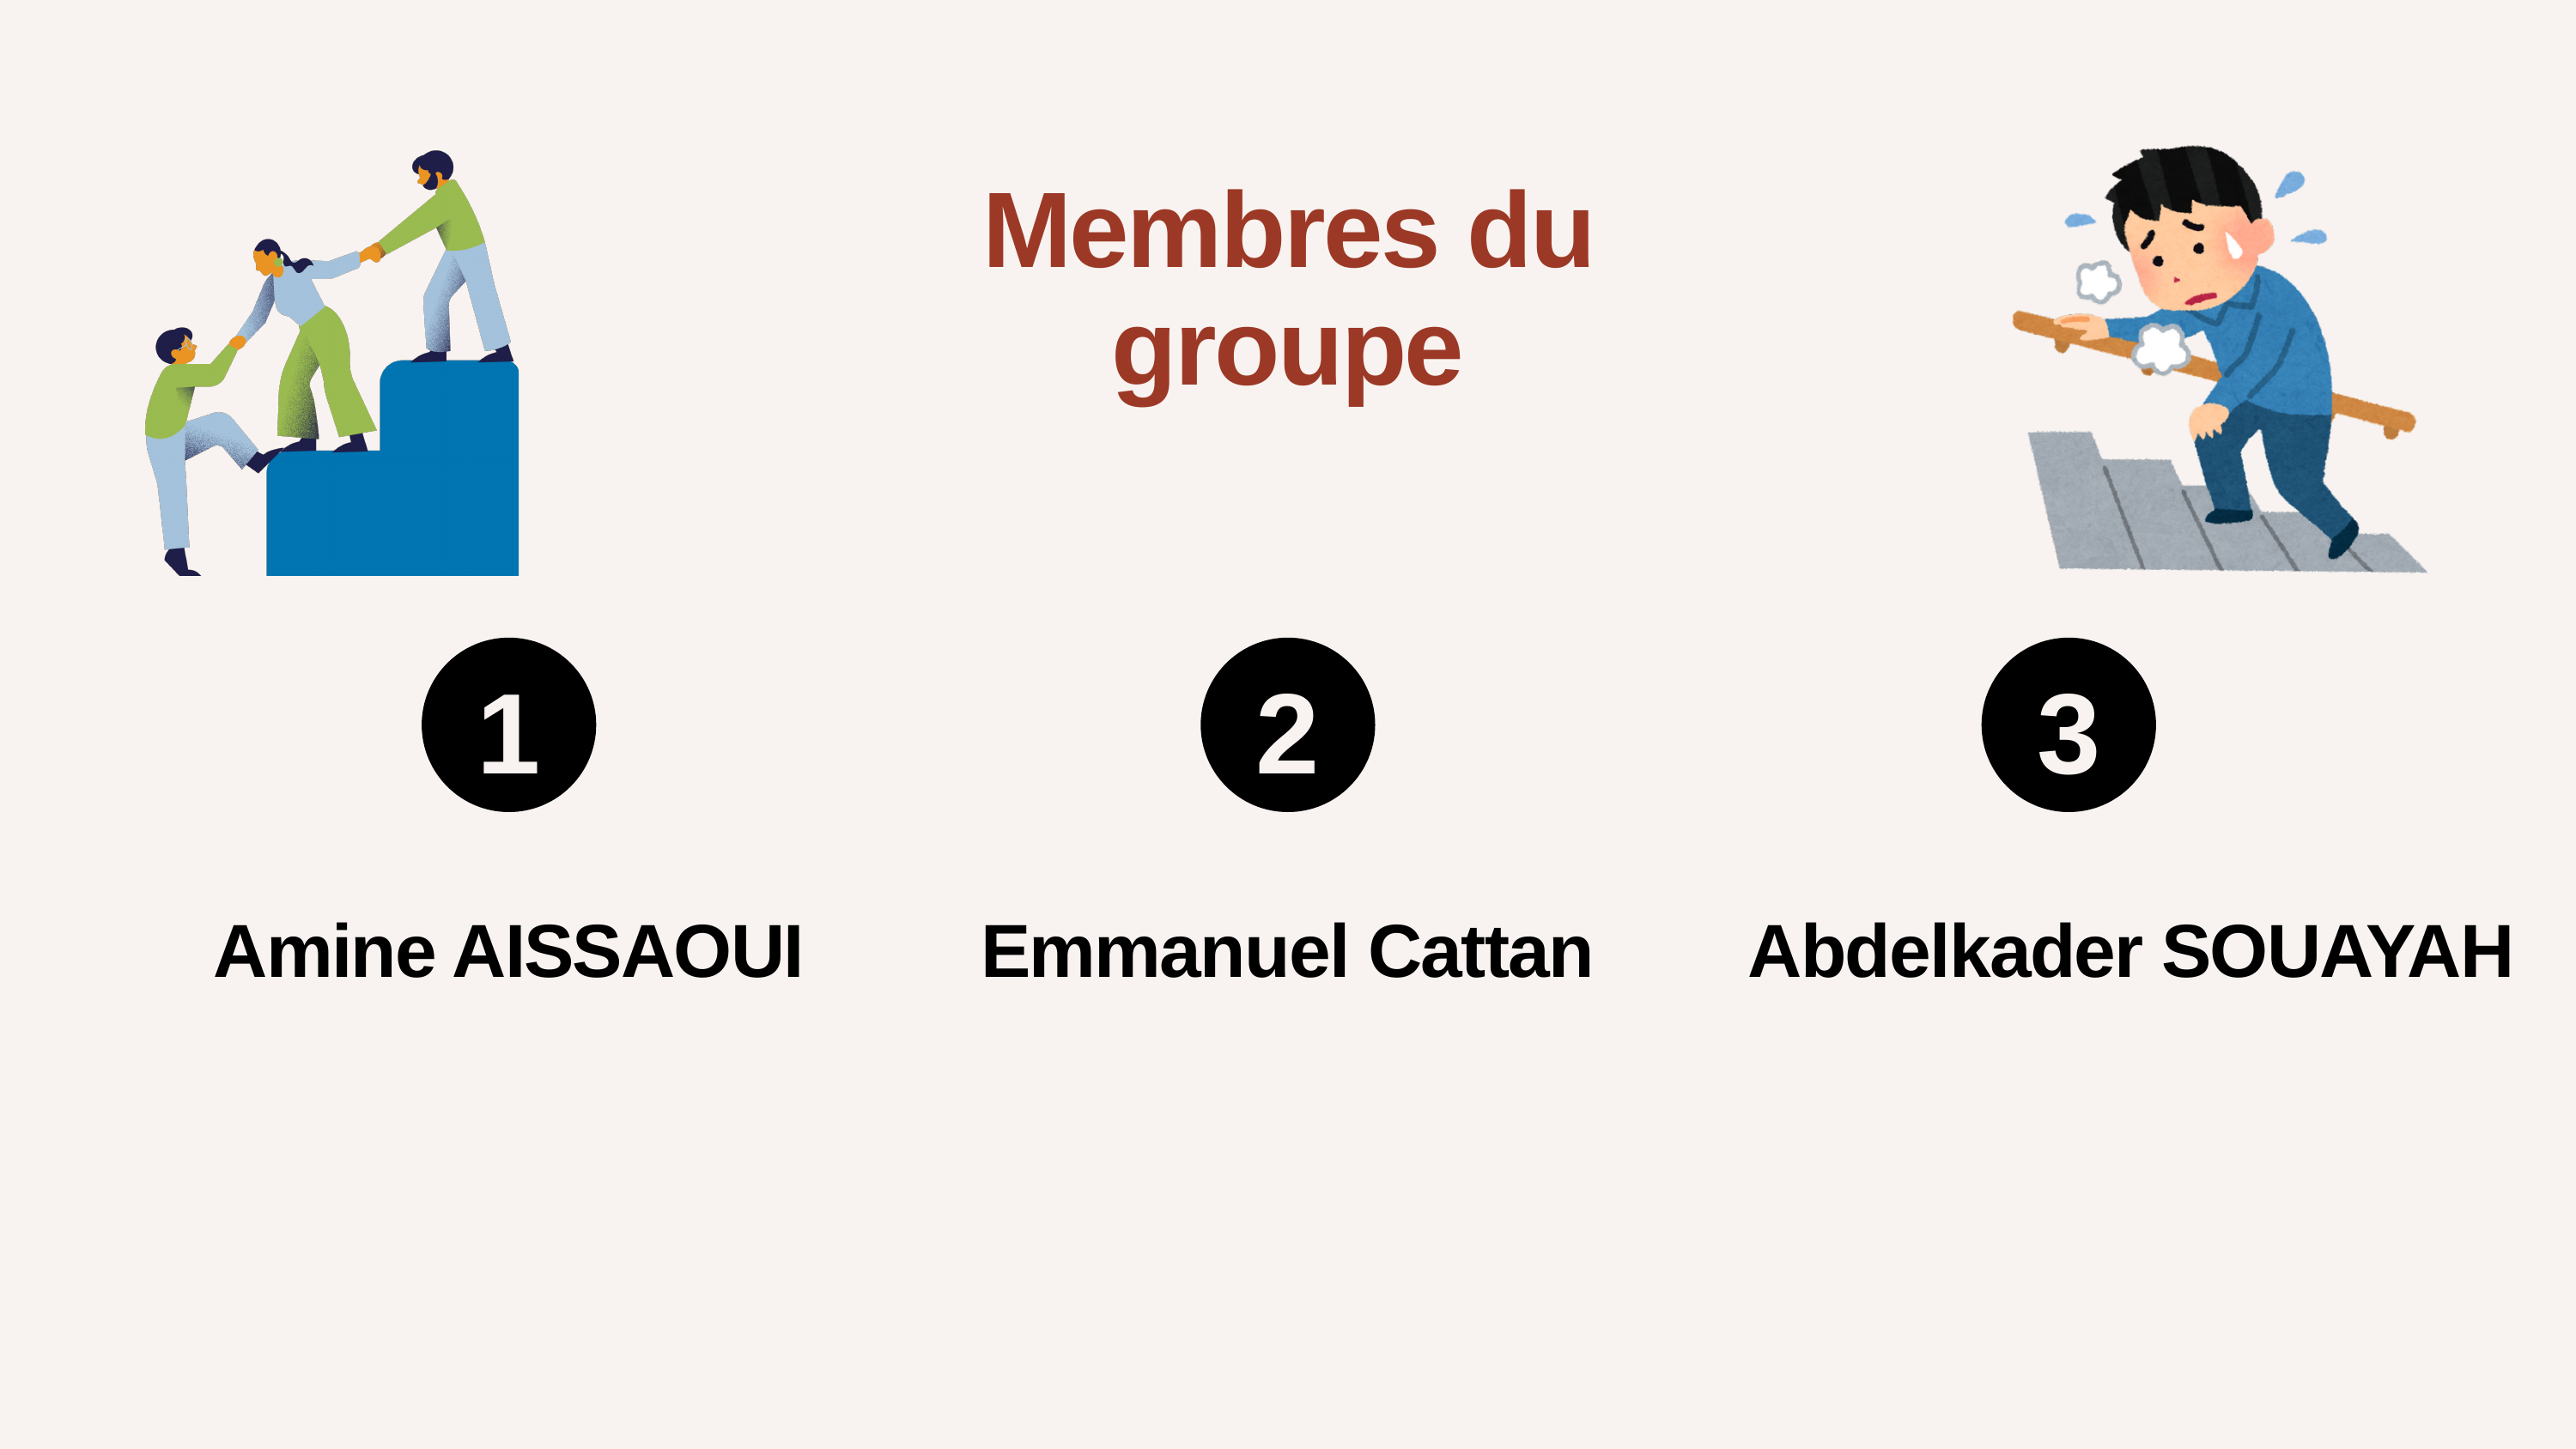

Membres du groupe
1
2
3

Amine AISSAOUI
Emmanuel Cattan
Abdelkader SOUAYAH